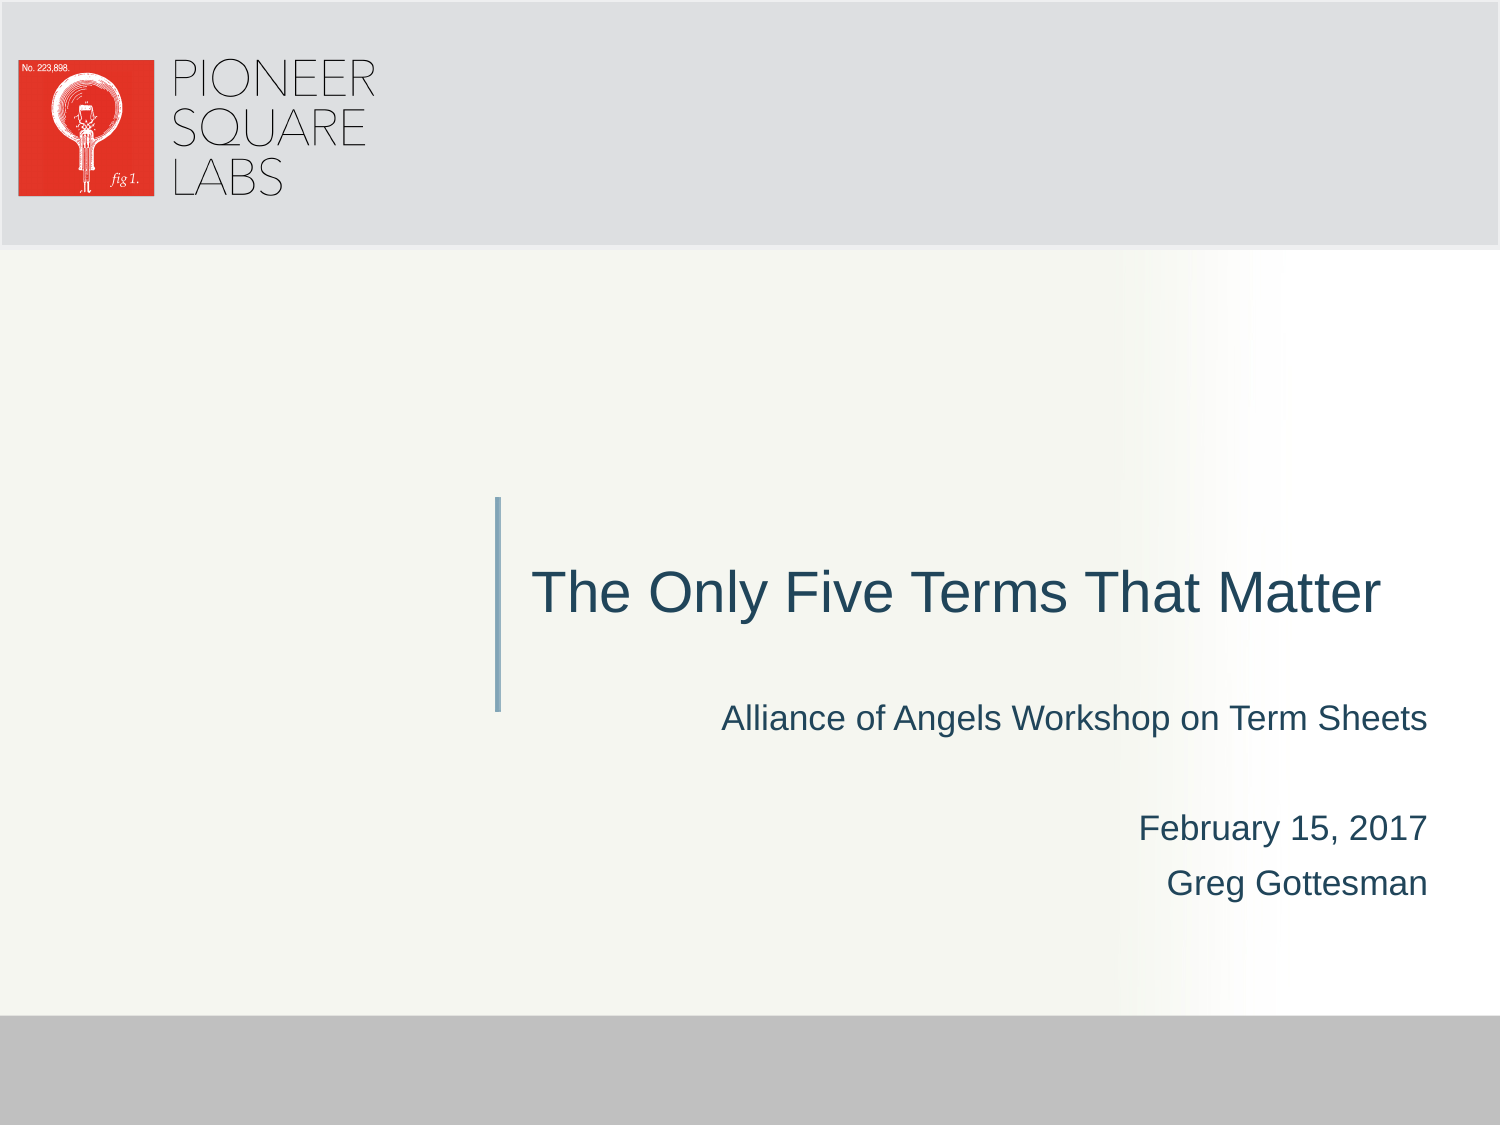

# The Only Five Terms That Matter
Alliance of Angels Workshop on Term Sheets

February 15, 2017
Greg Gottesman